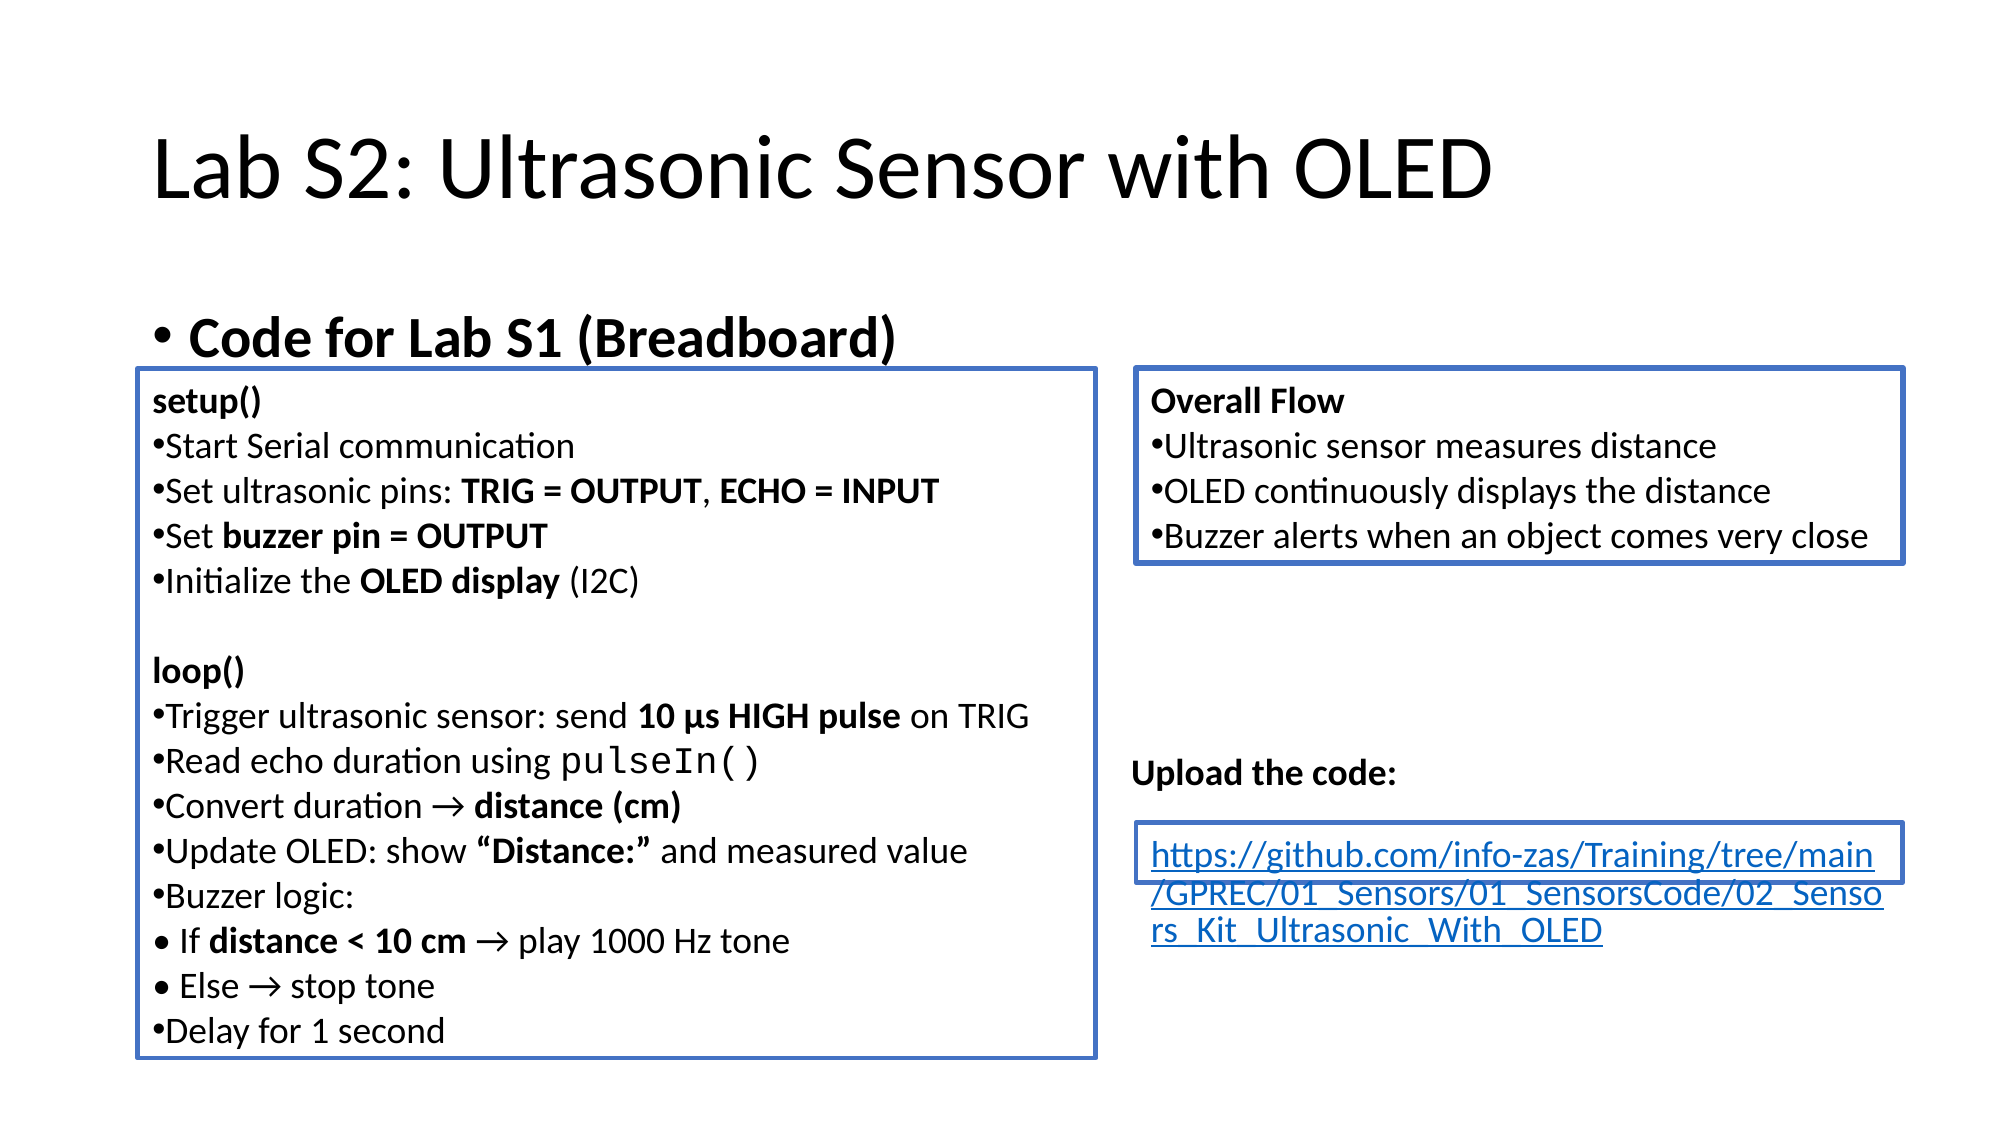

# Lab S2: Ultrasonic Sensor with OLED
Code for Lab S1 (Breadboard)
setup()
Start Serial communication
Set ultrasonic pins: TRIG = OUTPUT, ECHO = INPUT
Set buzzer pin = OUTPUT
Initialize the OLED display (I2C)

loop()
Trigger ultrasonic sensor: send 10 µs HIGH pulse on TRIG
Read echo duration using pulseIn()
Convert duration → distance (cm)
Update OLED: show “Distance:” and measured value
Buzzer logic:
• If distance < 10 cm → play 1000 Hz tone
• Else → stop tone
Delay for 1 second
Overall Flow
Ultrasonic sensor measures distance
OLED continuously displays the distance
Buzzer alerts when an object comes very close
Upload the code:
https://github.com/info-zas/Training/tree/main/GPREC/01_Sensors/01_SensorsCode/02_Sensors_Kit_Ultrasonic_With_OLED